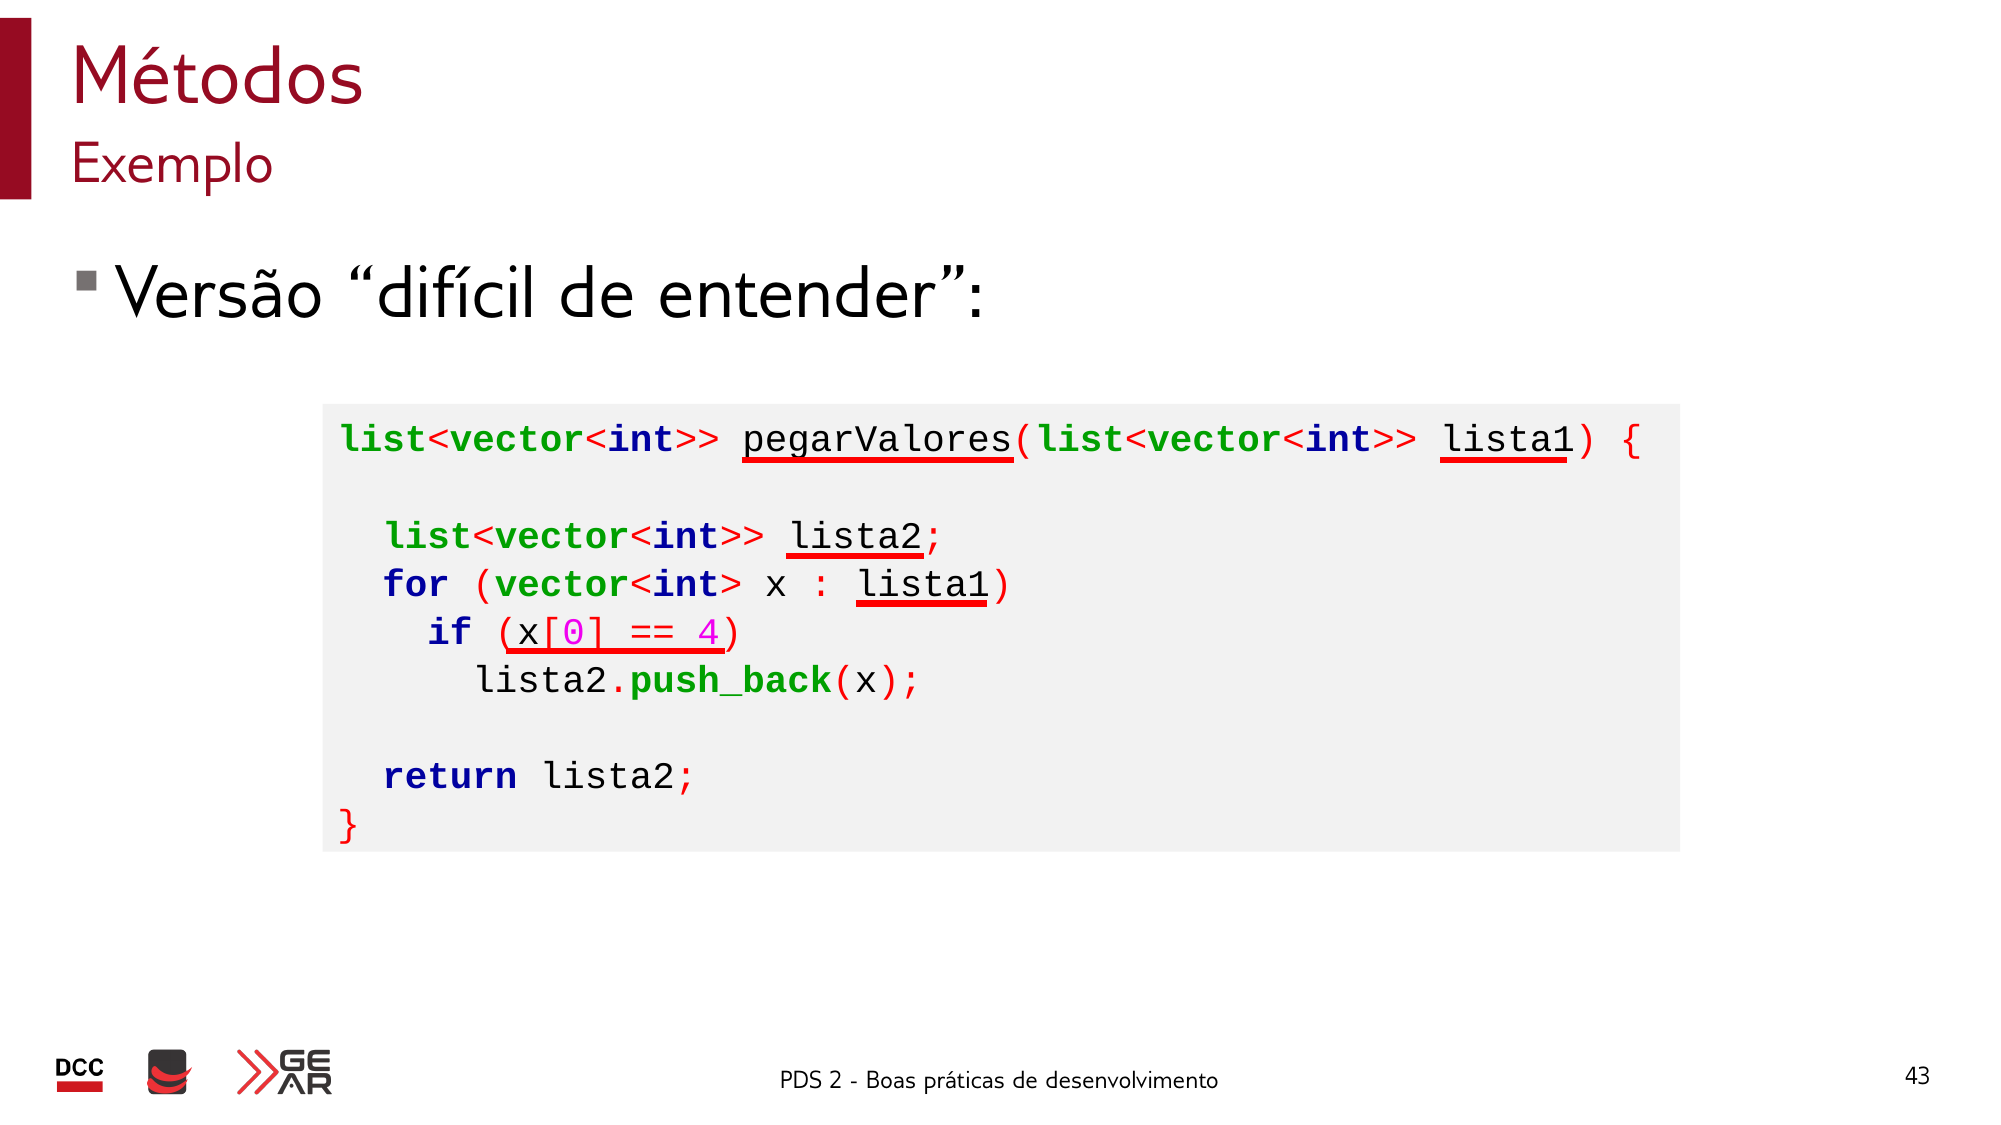

# Métodos
Exemplo
Versão “difícil de entender”:
list<vector<int>> pegarValores(list<vector<int>> lista1) {

  list<vector<int>> lista2;
  for (vector<int> x : lista1)
    if (x[0] == 4)
      lista2.push_back(x);

  return lista2;
}
PDS 2 - Boas práticas de desenvolvimento
43